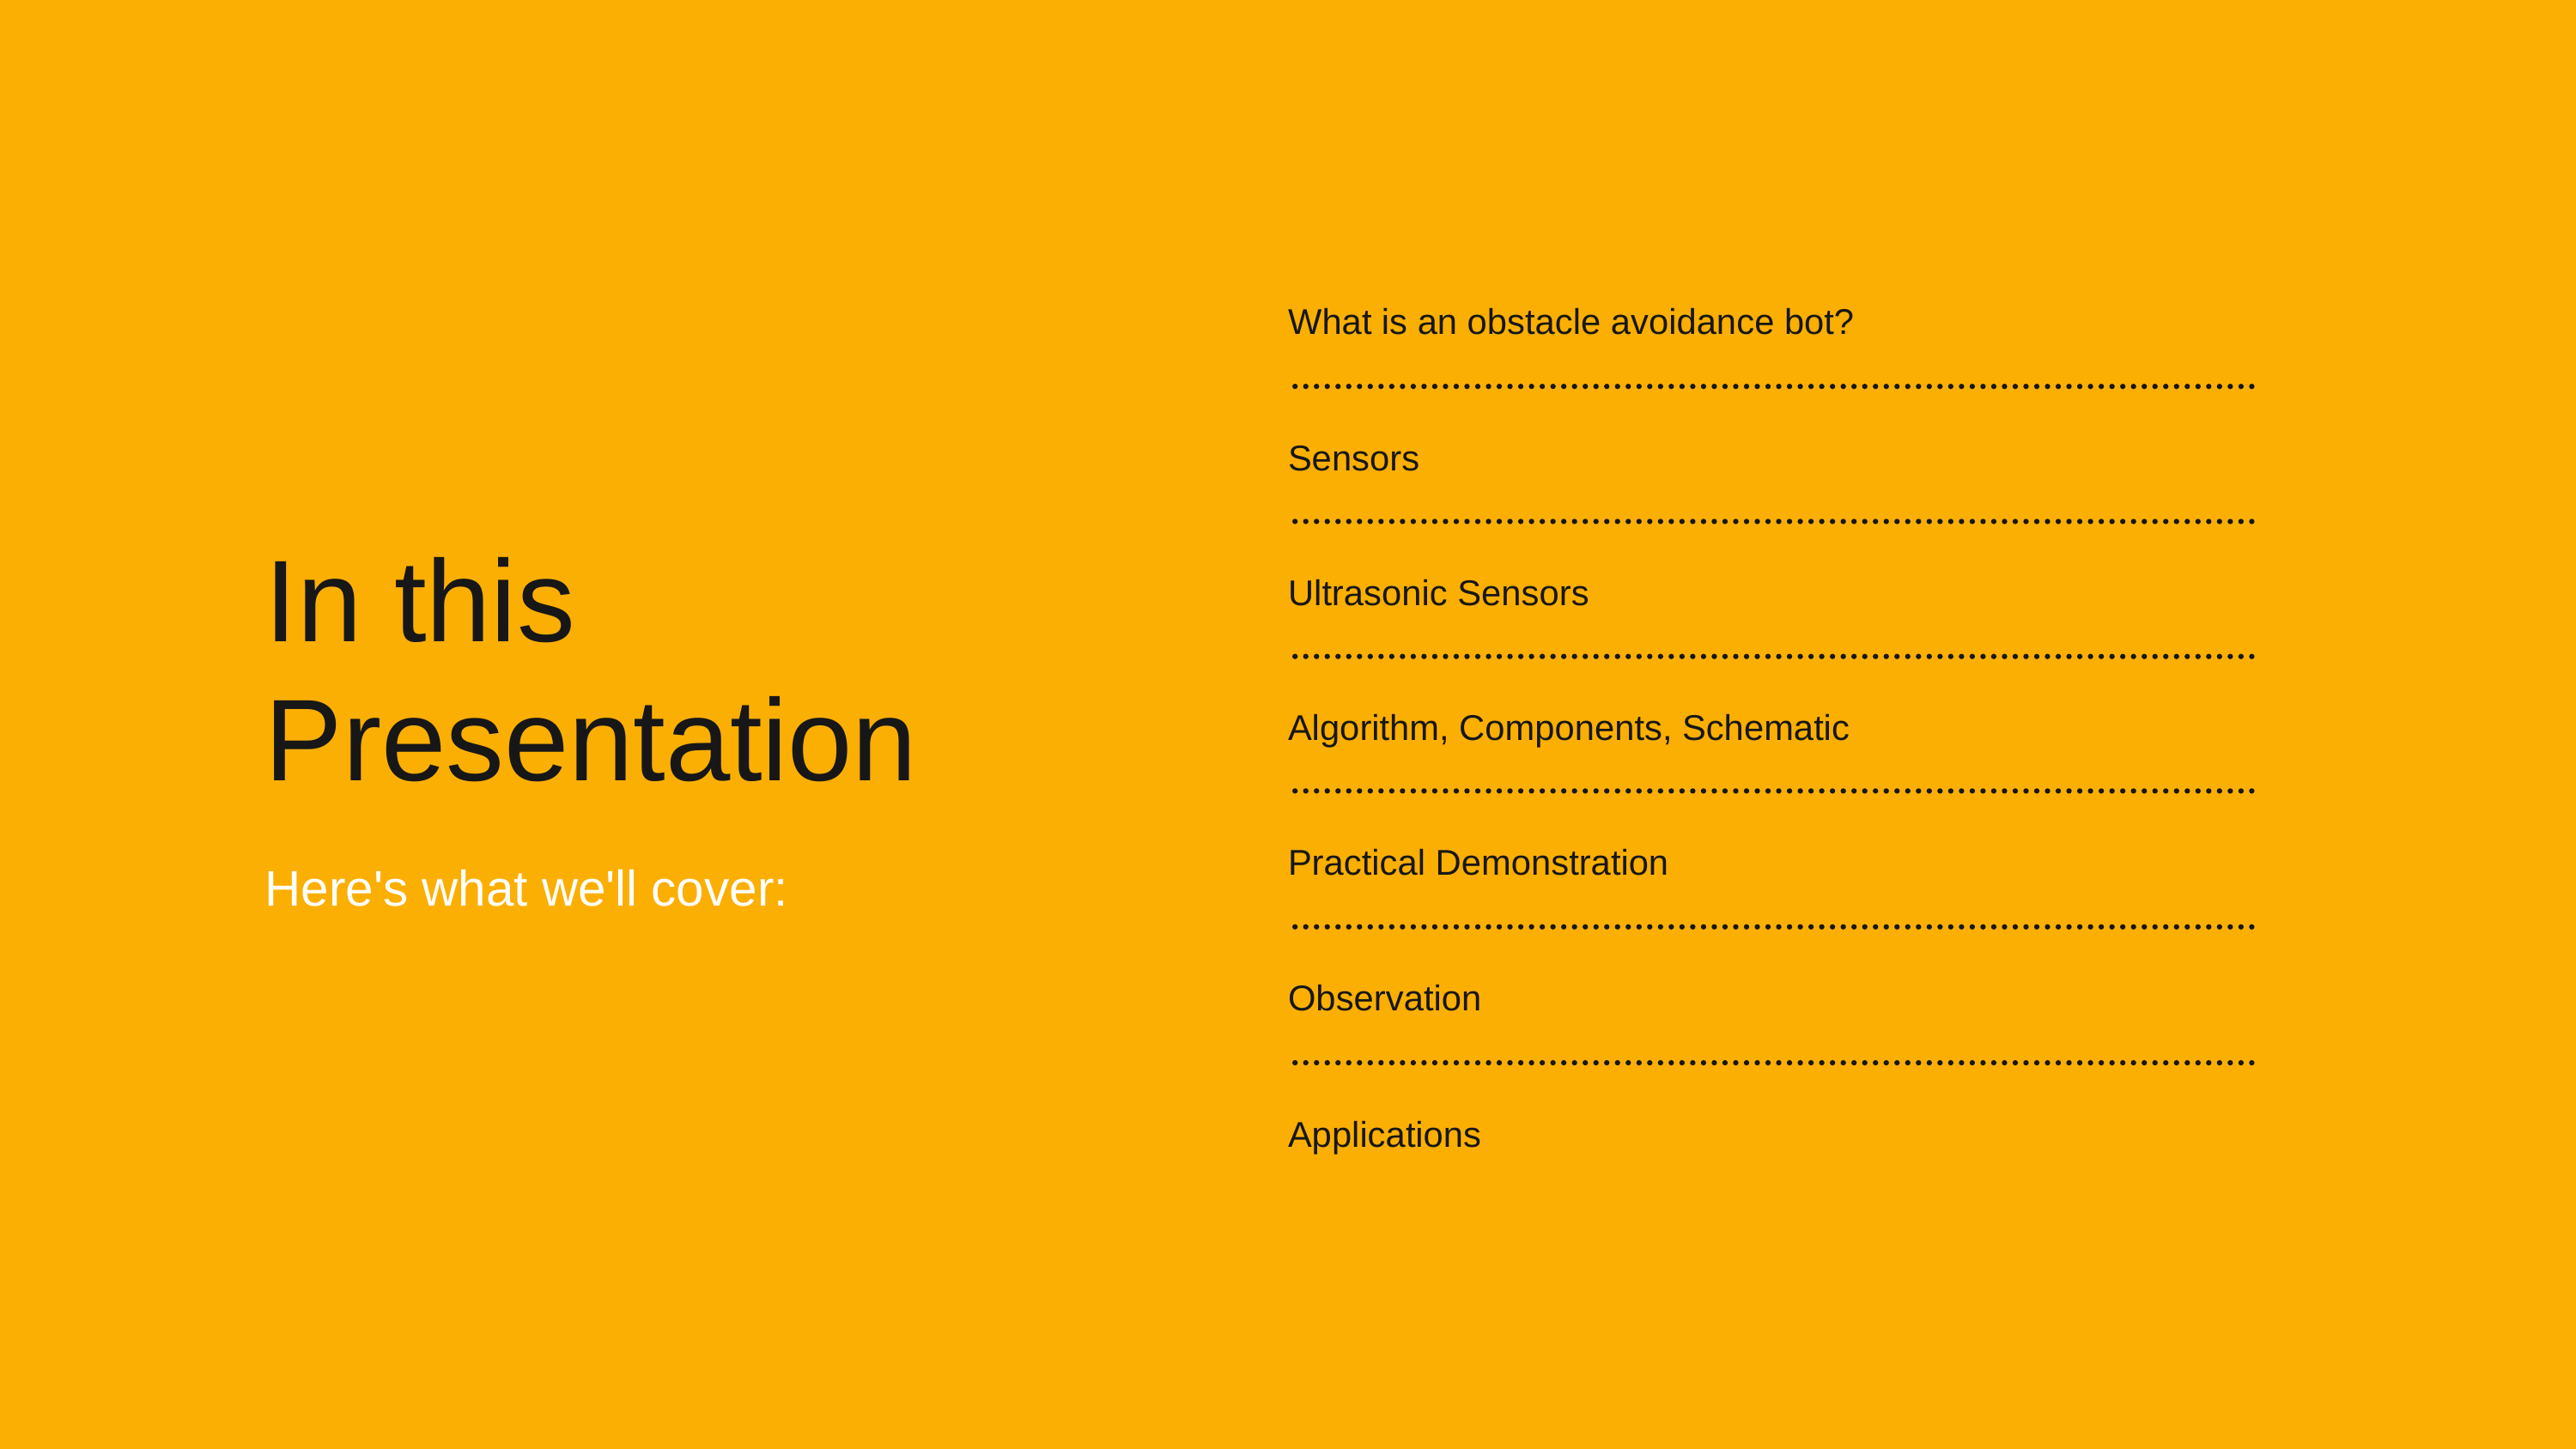

What is an obstacle avoidance bot?

Sensors

Ultrasonic Sensors

Algorithm, Components, Schematic

Practical Demonstration

Observation

Applications
In this Presentation
Here's what we'll cover: